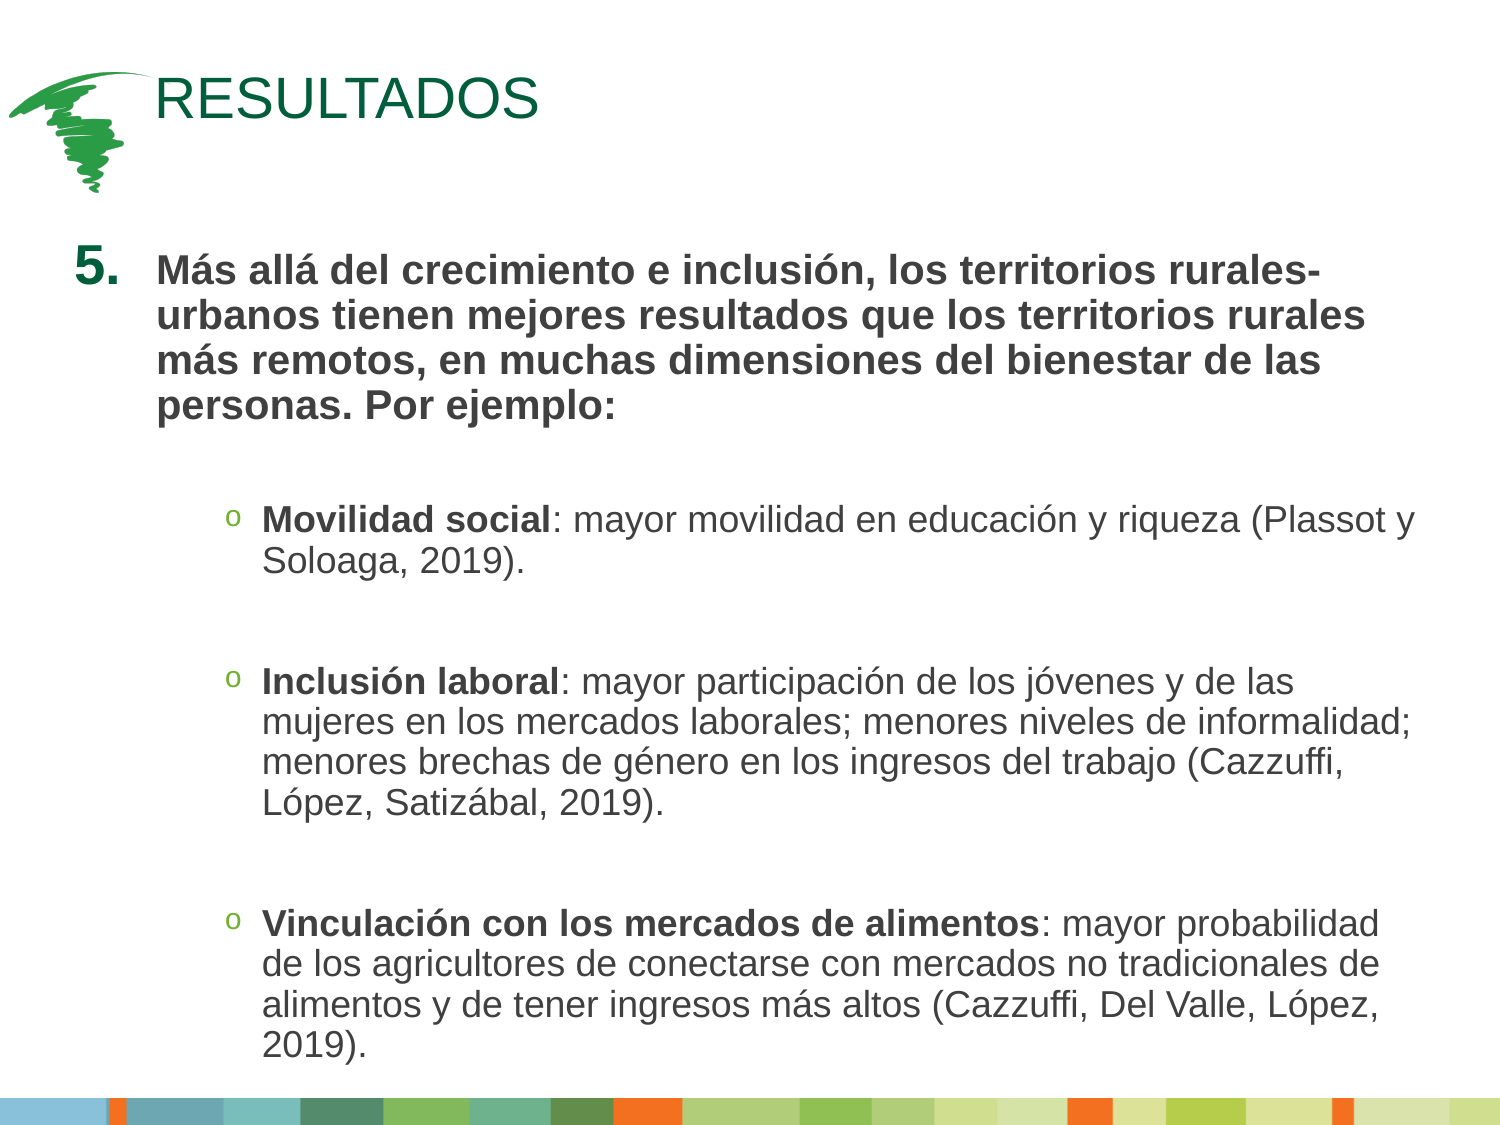

# RESULTADOS
Más allá del crecimiento e inclusión, los territorios rurales-urbanos tienen mejores resultados que los territorios rurales más remotos, en muchas dimensiones del bienestar de las personas. Por ejemplo:

Movilidad social: mayor movilidad en educación y riqueza (Plassot y Soloaga, 2019).

Inclusión laboral: mayor participación de los jóvenes y de las mujeres en los mercados laborales; menores niveles de informalidad; menores brechas de género en los ingresos del trabajo (Cazzuffi, López, Satizábal, 2019).

Vinculación con los mercados de alimentos: mayor probabilidad de los agricultores de conectarse con mercados no tradicionales de alimentos y de tener ingresos más altos (Cazzuffi, Del Valle, López, 2019).